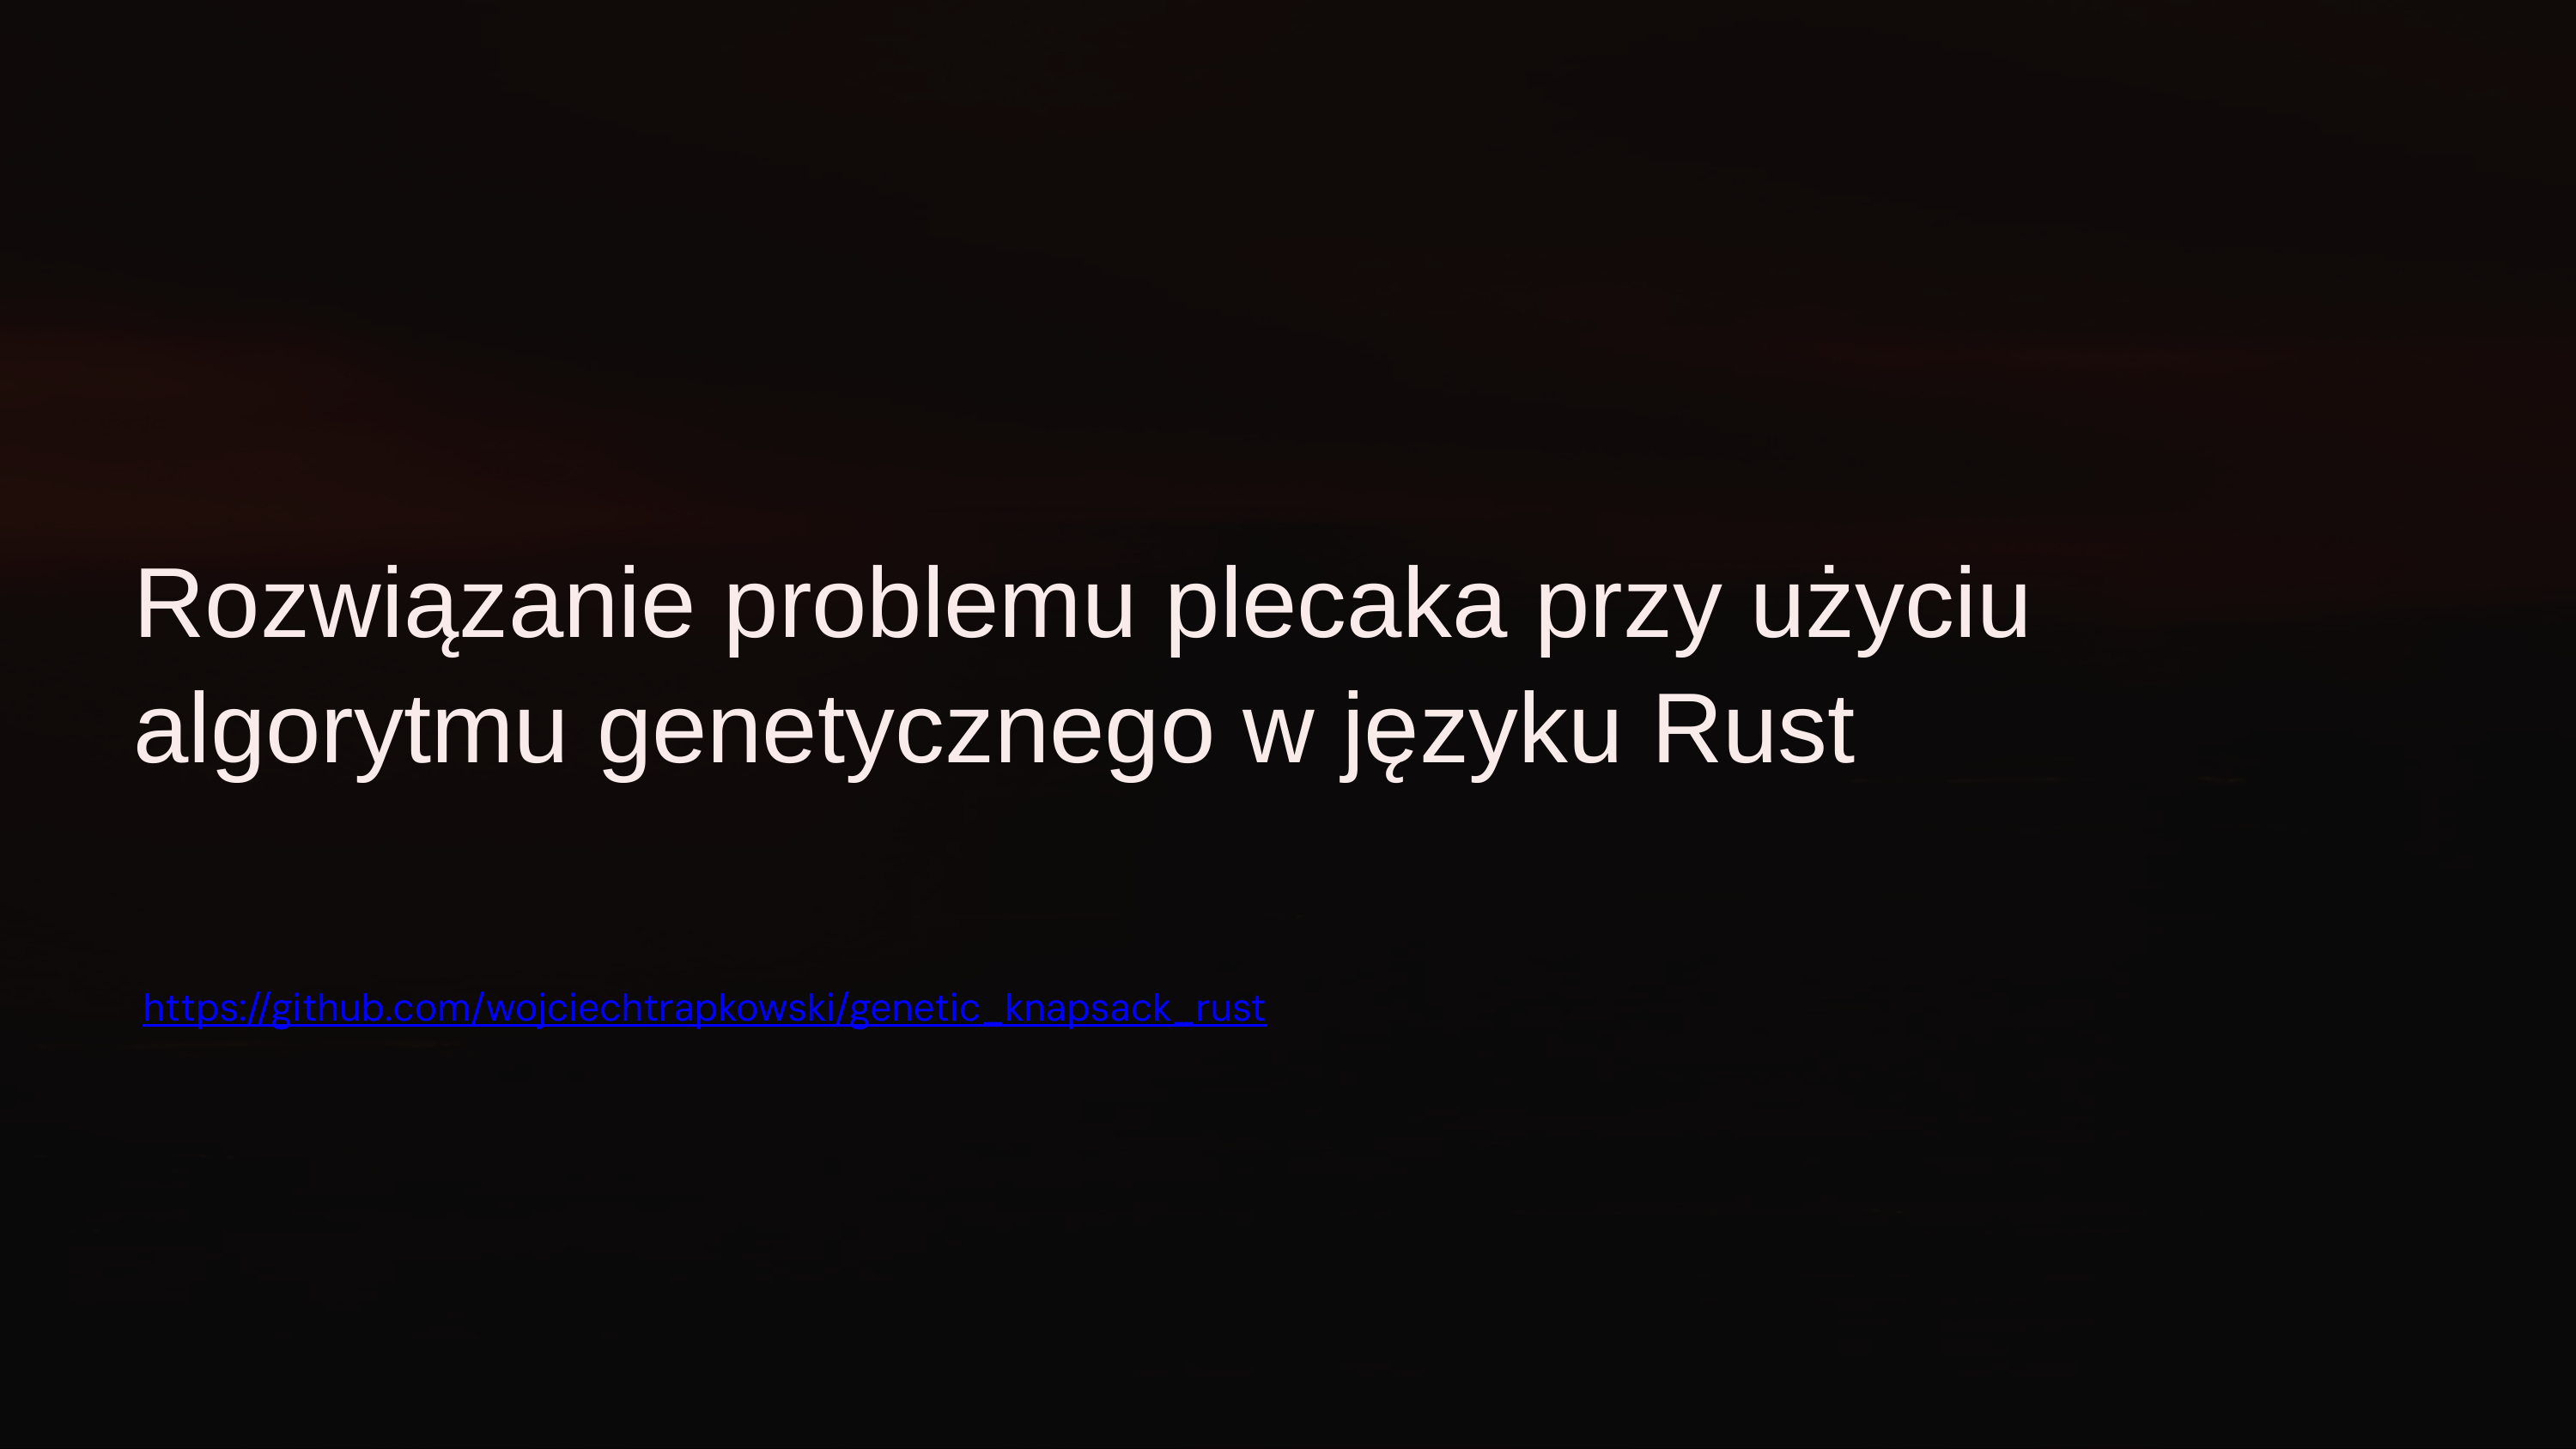

Rozwiązanie problemu plecaka przy użyciu algorytmu genetycznego w języku Rust
https://github.com/wojciechtrapkowski/genetic_knapsack_rust